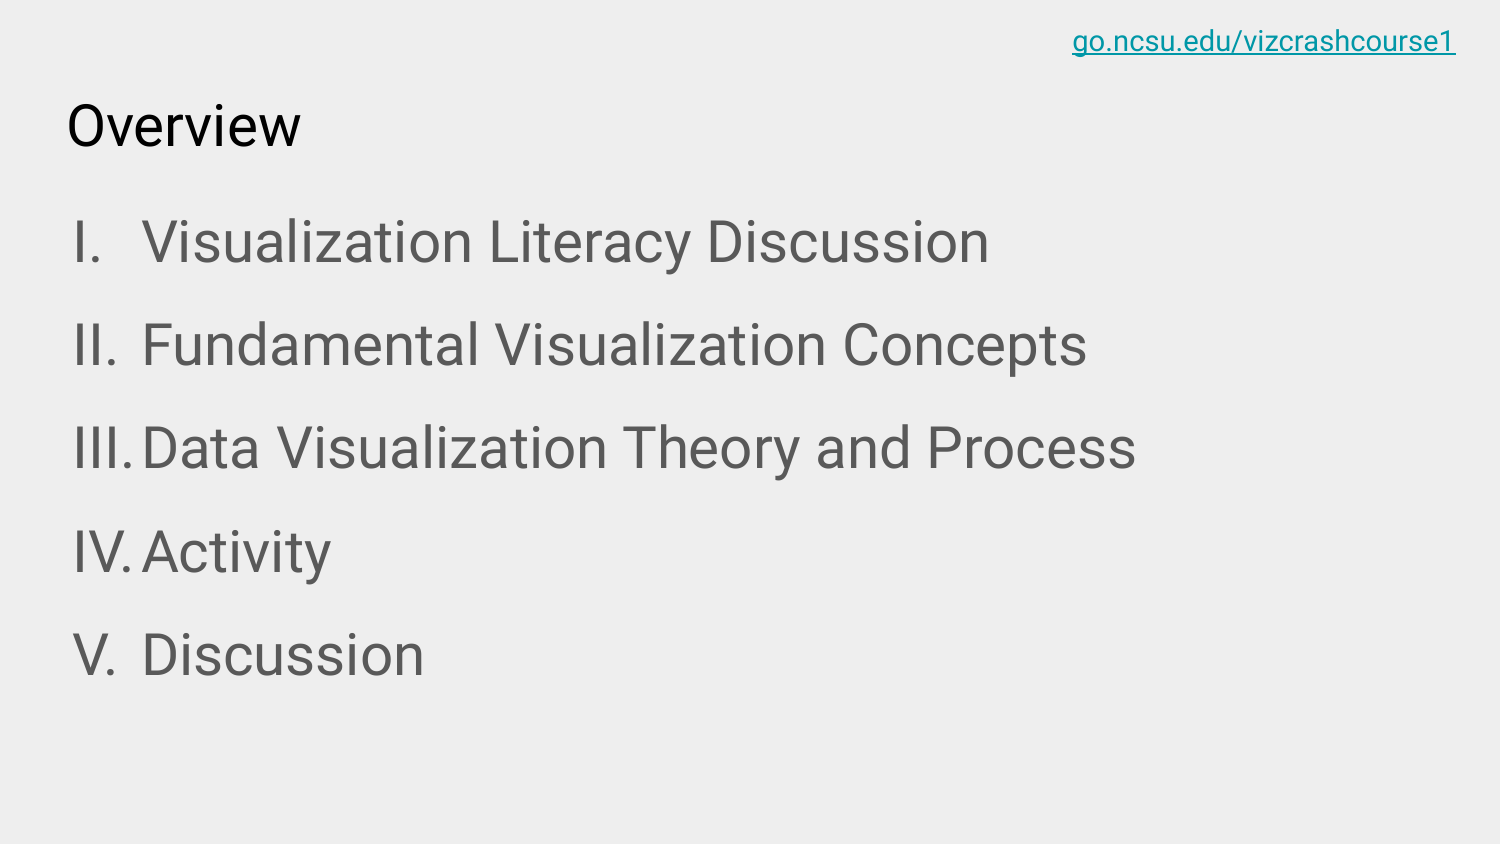

go.ncsu.edu/vizcrashcourse1

# Overview
Visualization Literacy Discussion
Fundamental Visualization Concepts
Data Visualization Theory and Process
Activity
Discussion